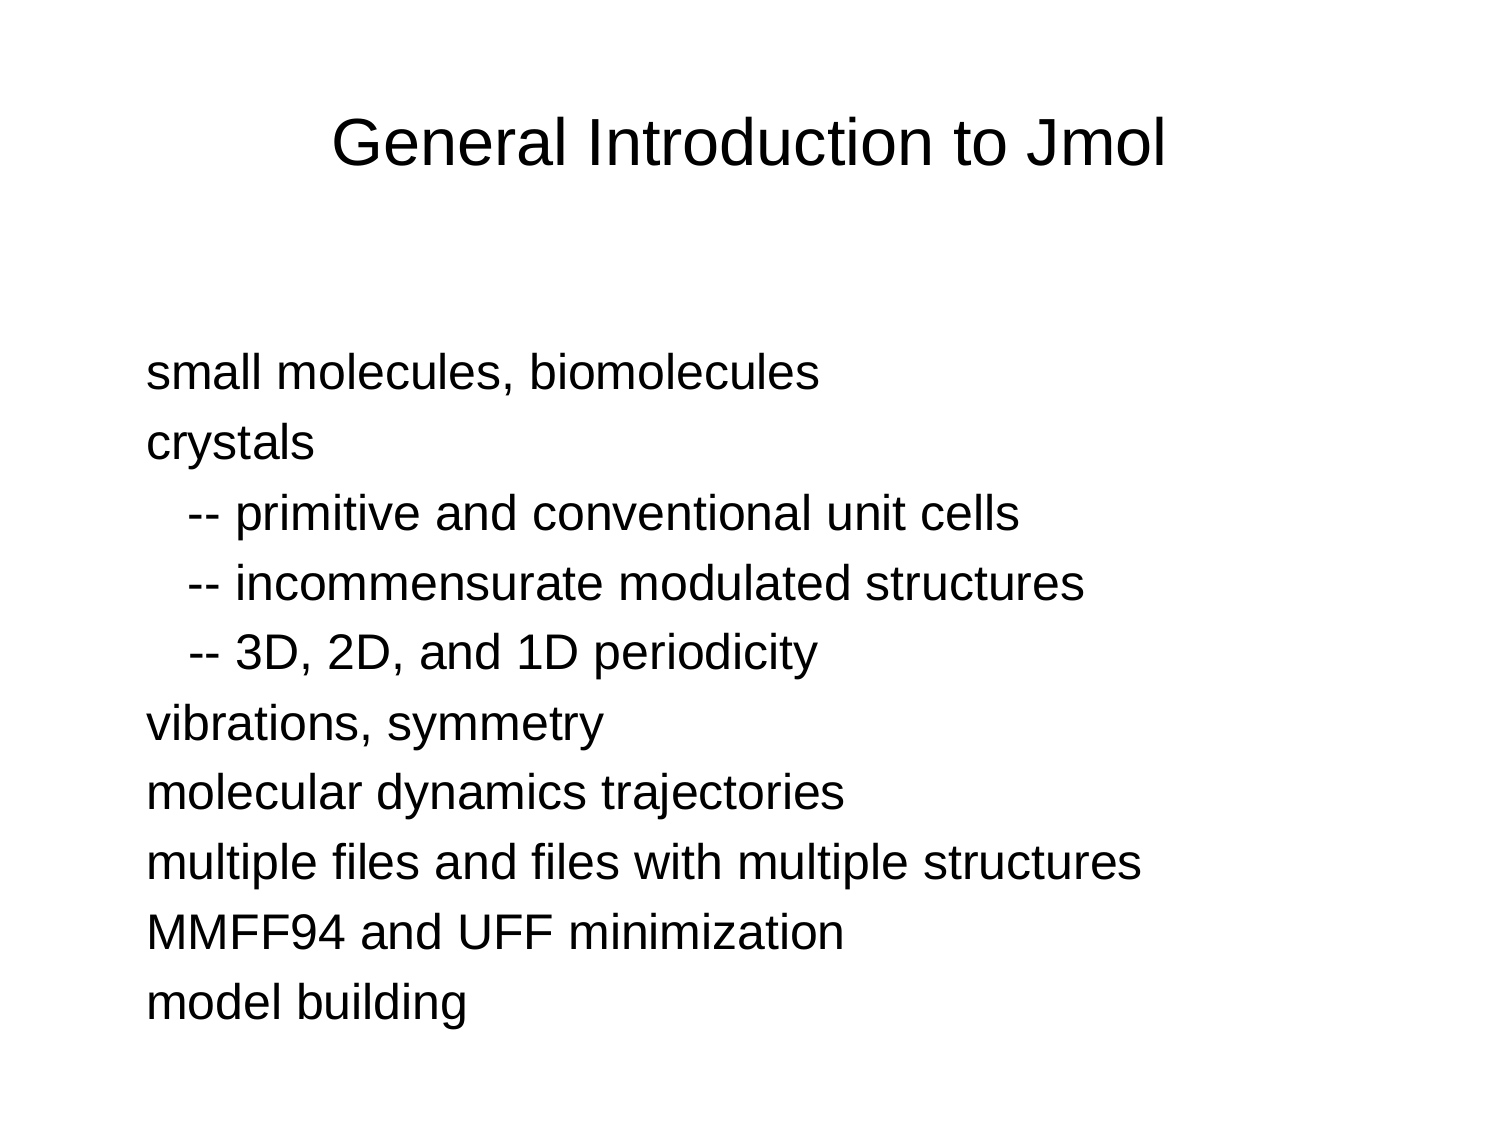

# General Introduction to Jmol

	small molecules, biomolecules
	crystals
       -- primitive and conventional unit cells
       -- incommensurate modulated structures
	   -- 3D, 2D, and 1D periodicity
	vibrations, symmetry
	molecular dynamics trajectories
	multiple files and files with multiple structures
	MMFF94 and UFF minimization
	model building